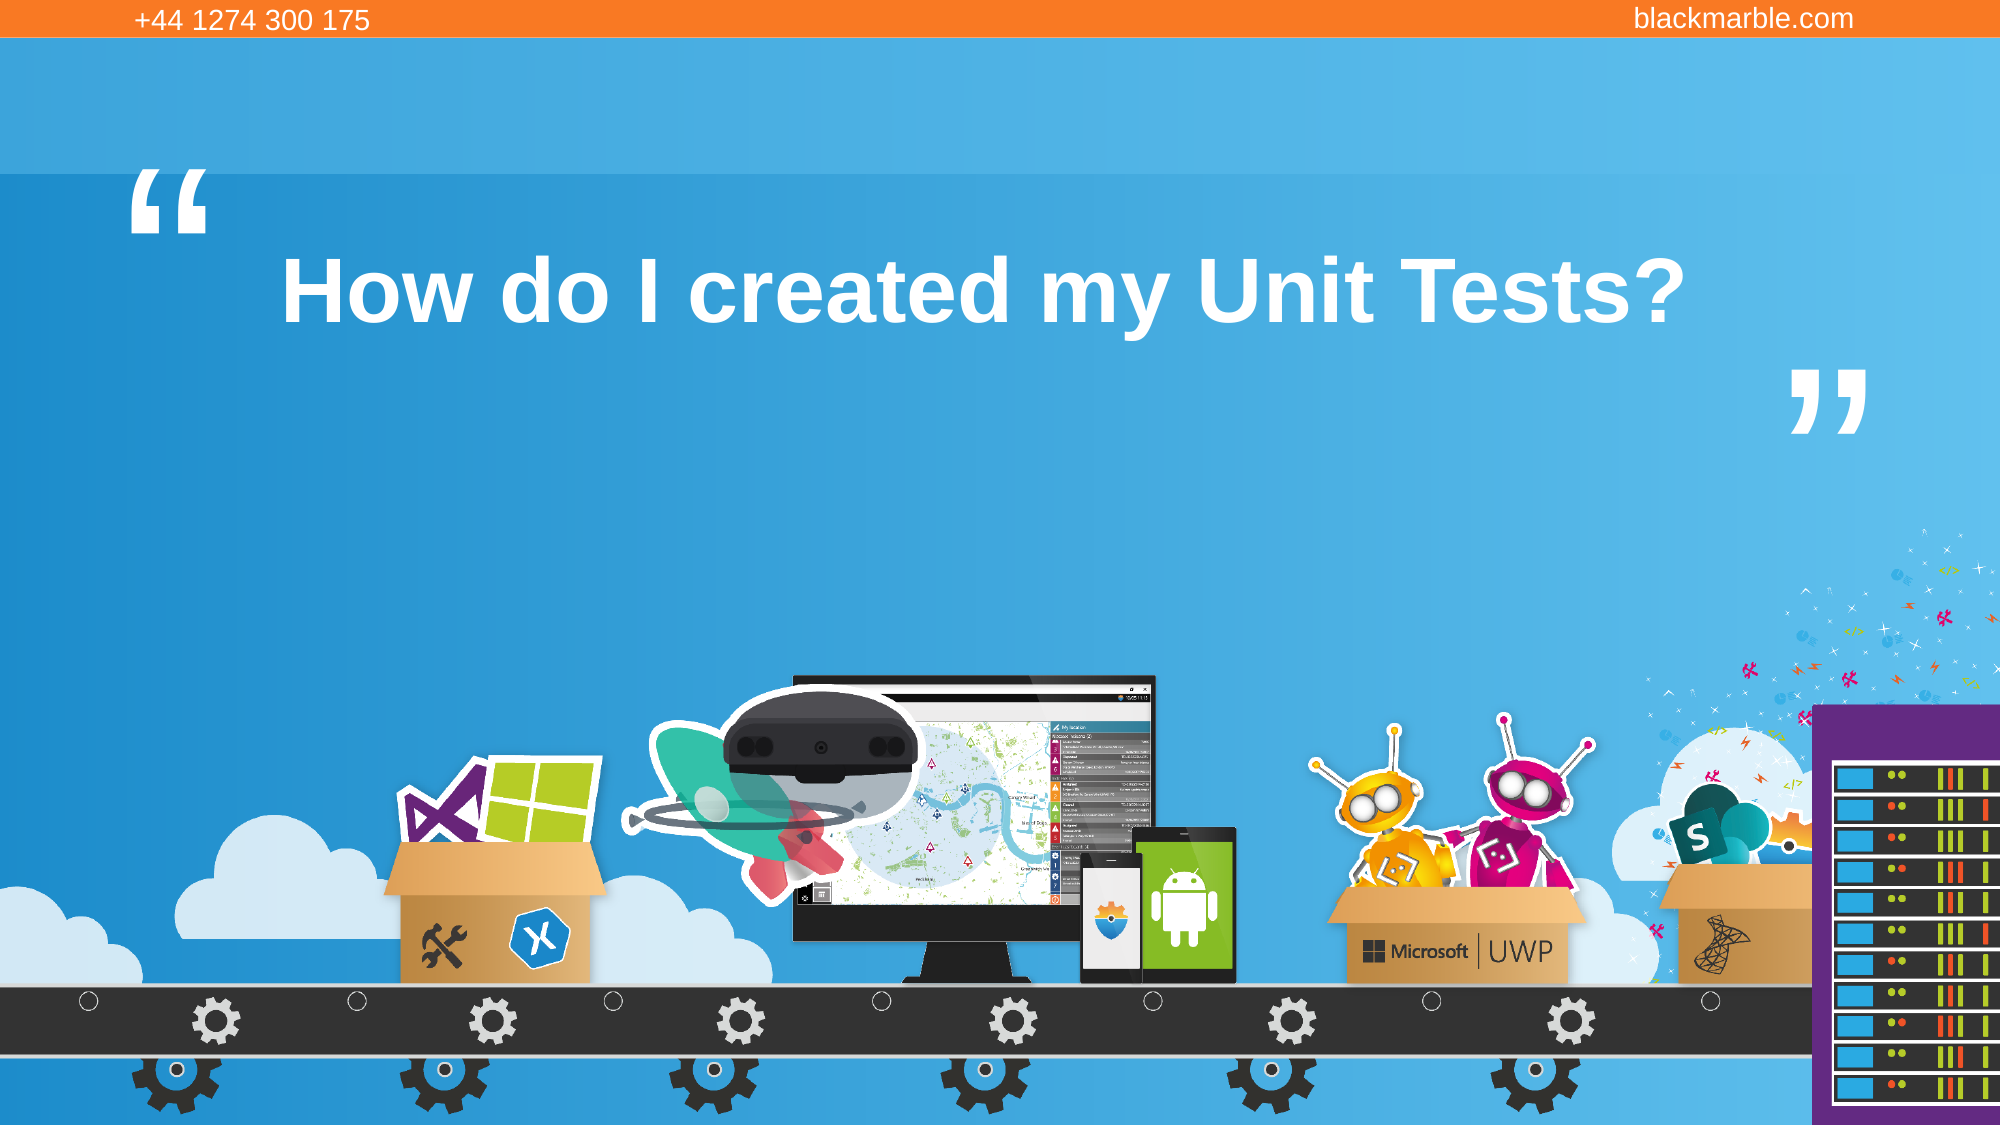

# How do I created my Unit Tests?